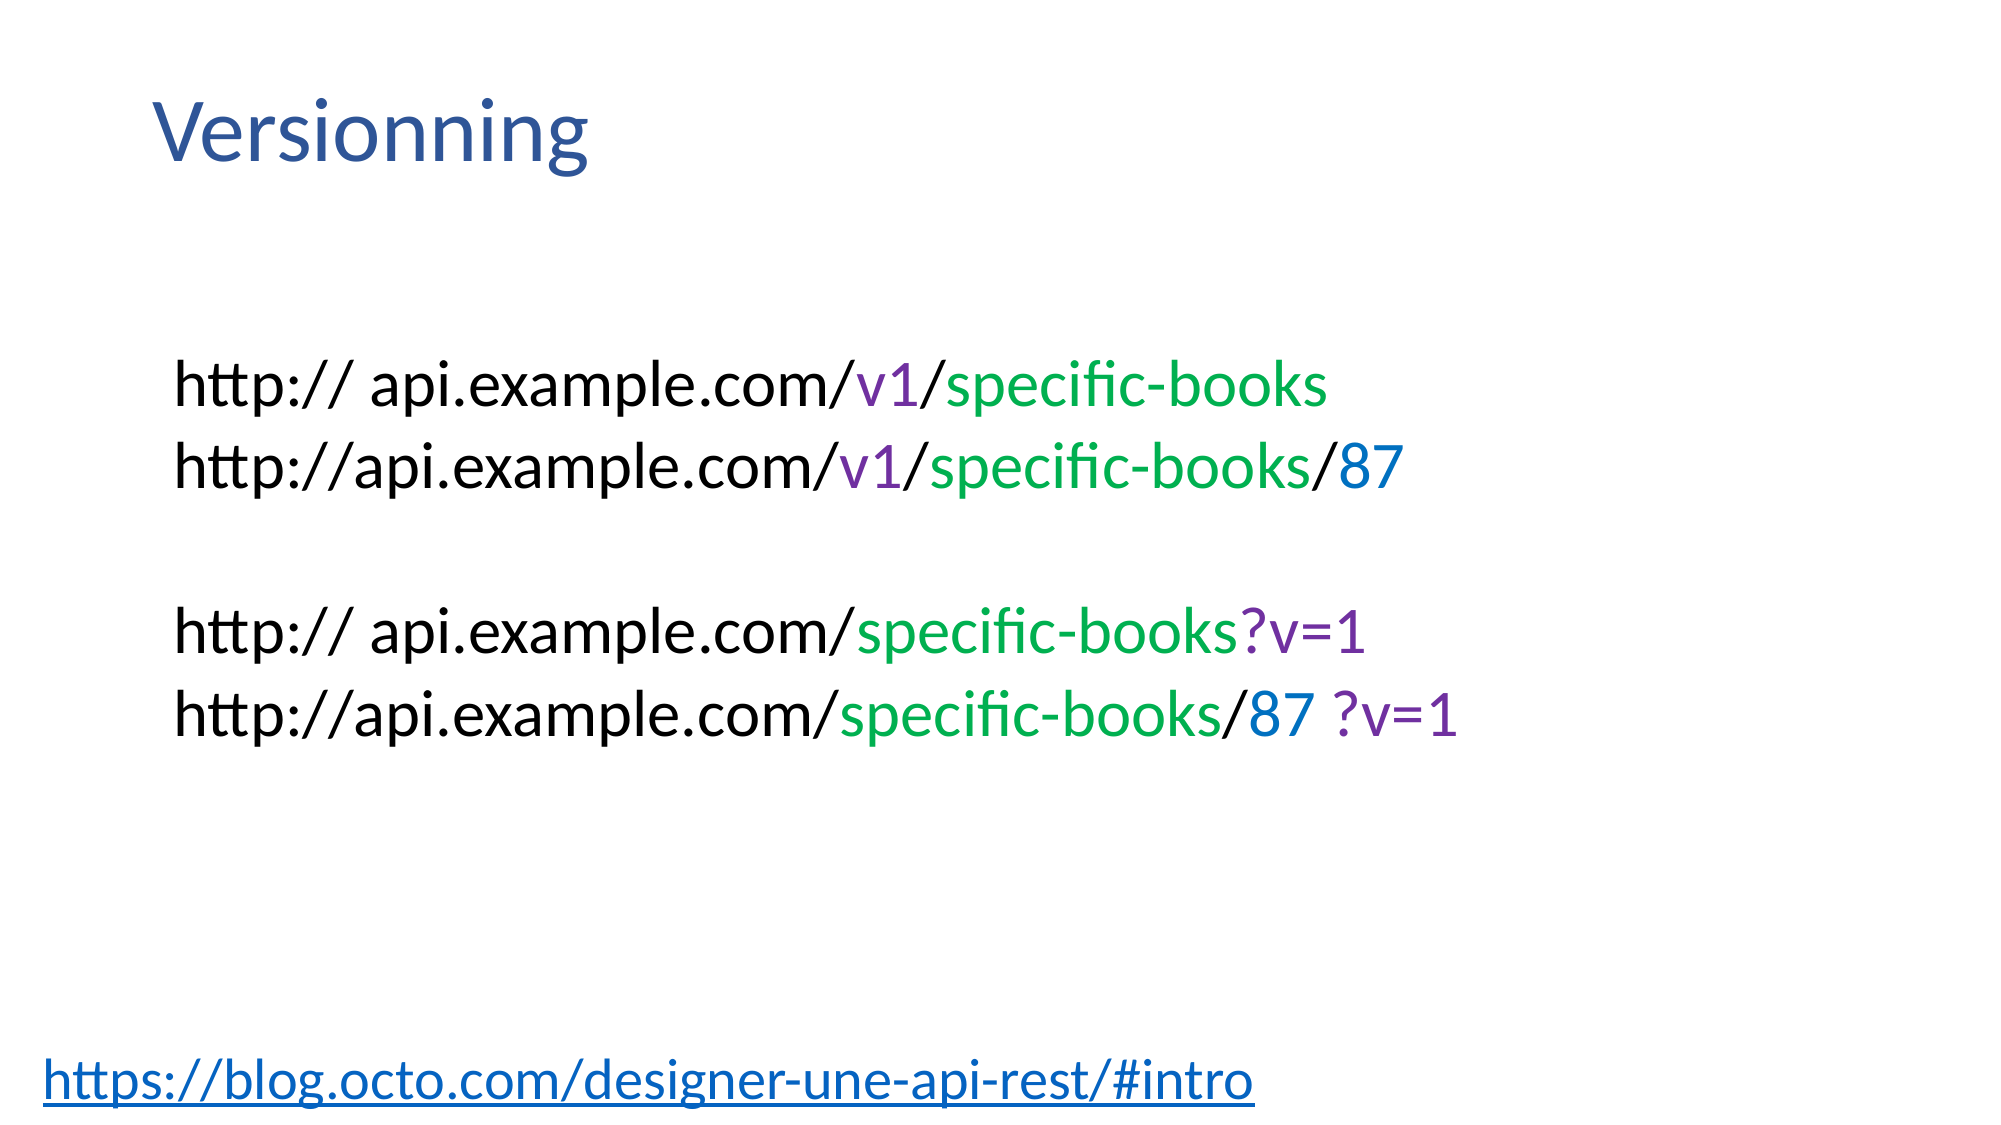

# Versionning

http:// api.example.com/v1/specific-books
http://api.example.com/v1/specific-books/87

http:// api.example.com/specific-books?v=1
http://api.example.com/specific-books/87 ?v=1

https://blog.octo.com/designer-une-api-rest/#intro